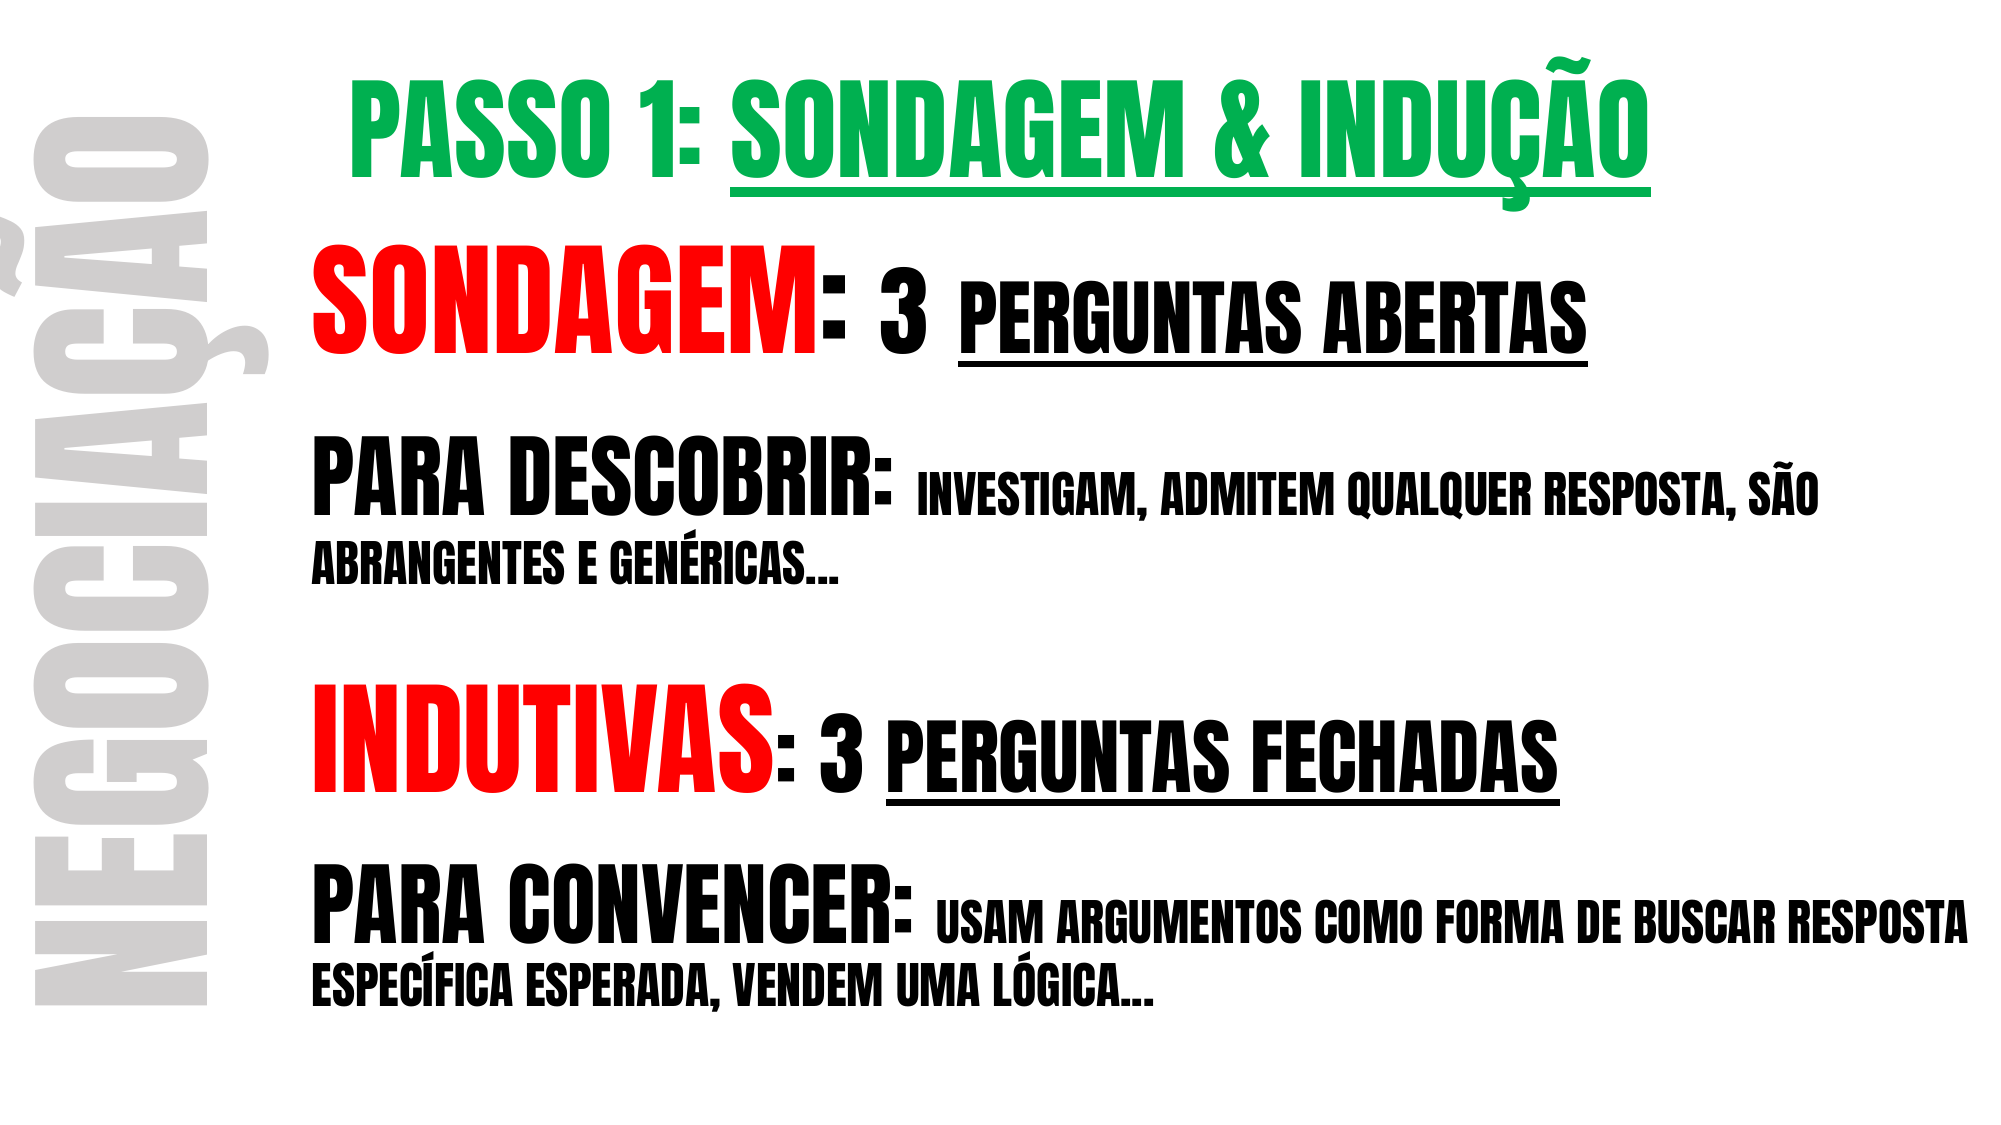

PASSO 1: SONDAGEM & INDUÇÃO
SONDAGEM: 3 PERGUNTAS ABERTAS
PARA DESCOBRIR: INVESTIGAM, ADMITEM QUALQUER RESPOSTA, SÃO ABRANGENTES E GENÉRICAS...

INDUTIVAS: 3 PERGUNTAS FECHADAS
PARA CONVENCER: USAM ARGUMENTOS COMO FORMA DE BUSCAR RESPOSTA ESPECÍFICA ESPERADA, VENDEM UMA LÓGICA...
NEGOCIAÇÃO